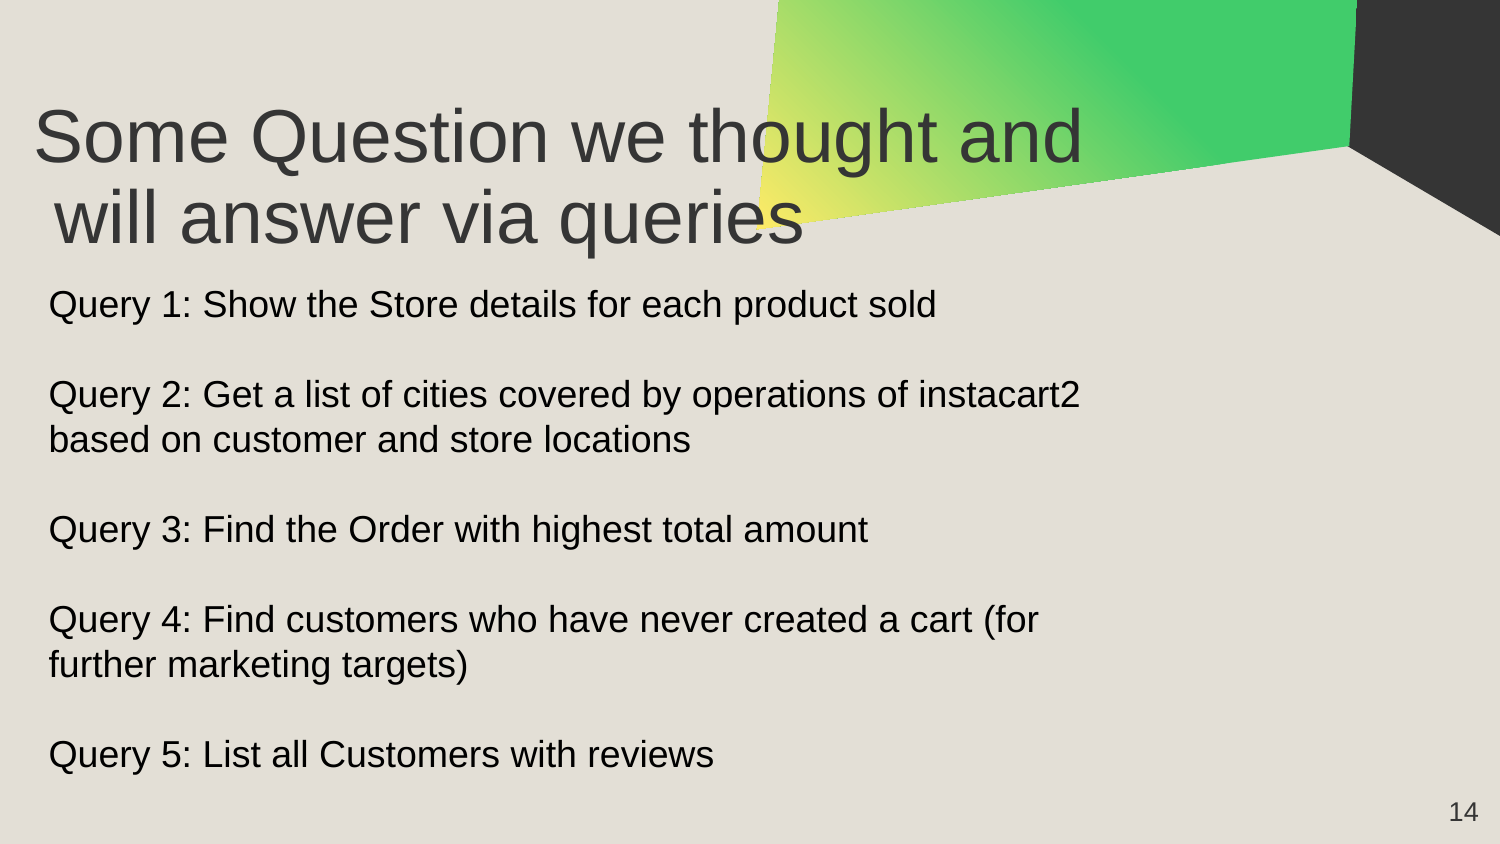

# Some Question we thought and  will answer via queries
Query 1: Show the Store details for each product sold

Query 2: Get a list of cities covered by operations of instacart2 based on customer and store locations

Query 3: Find the Order with highest total amount

Query 4: Find customers who have never created a cart (for further marketing targets)

Query 5: List all Customers with reviews
14